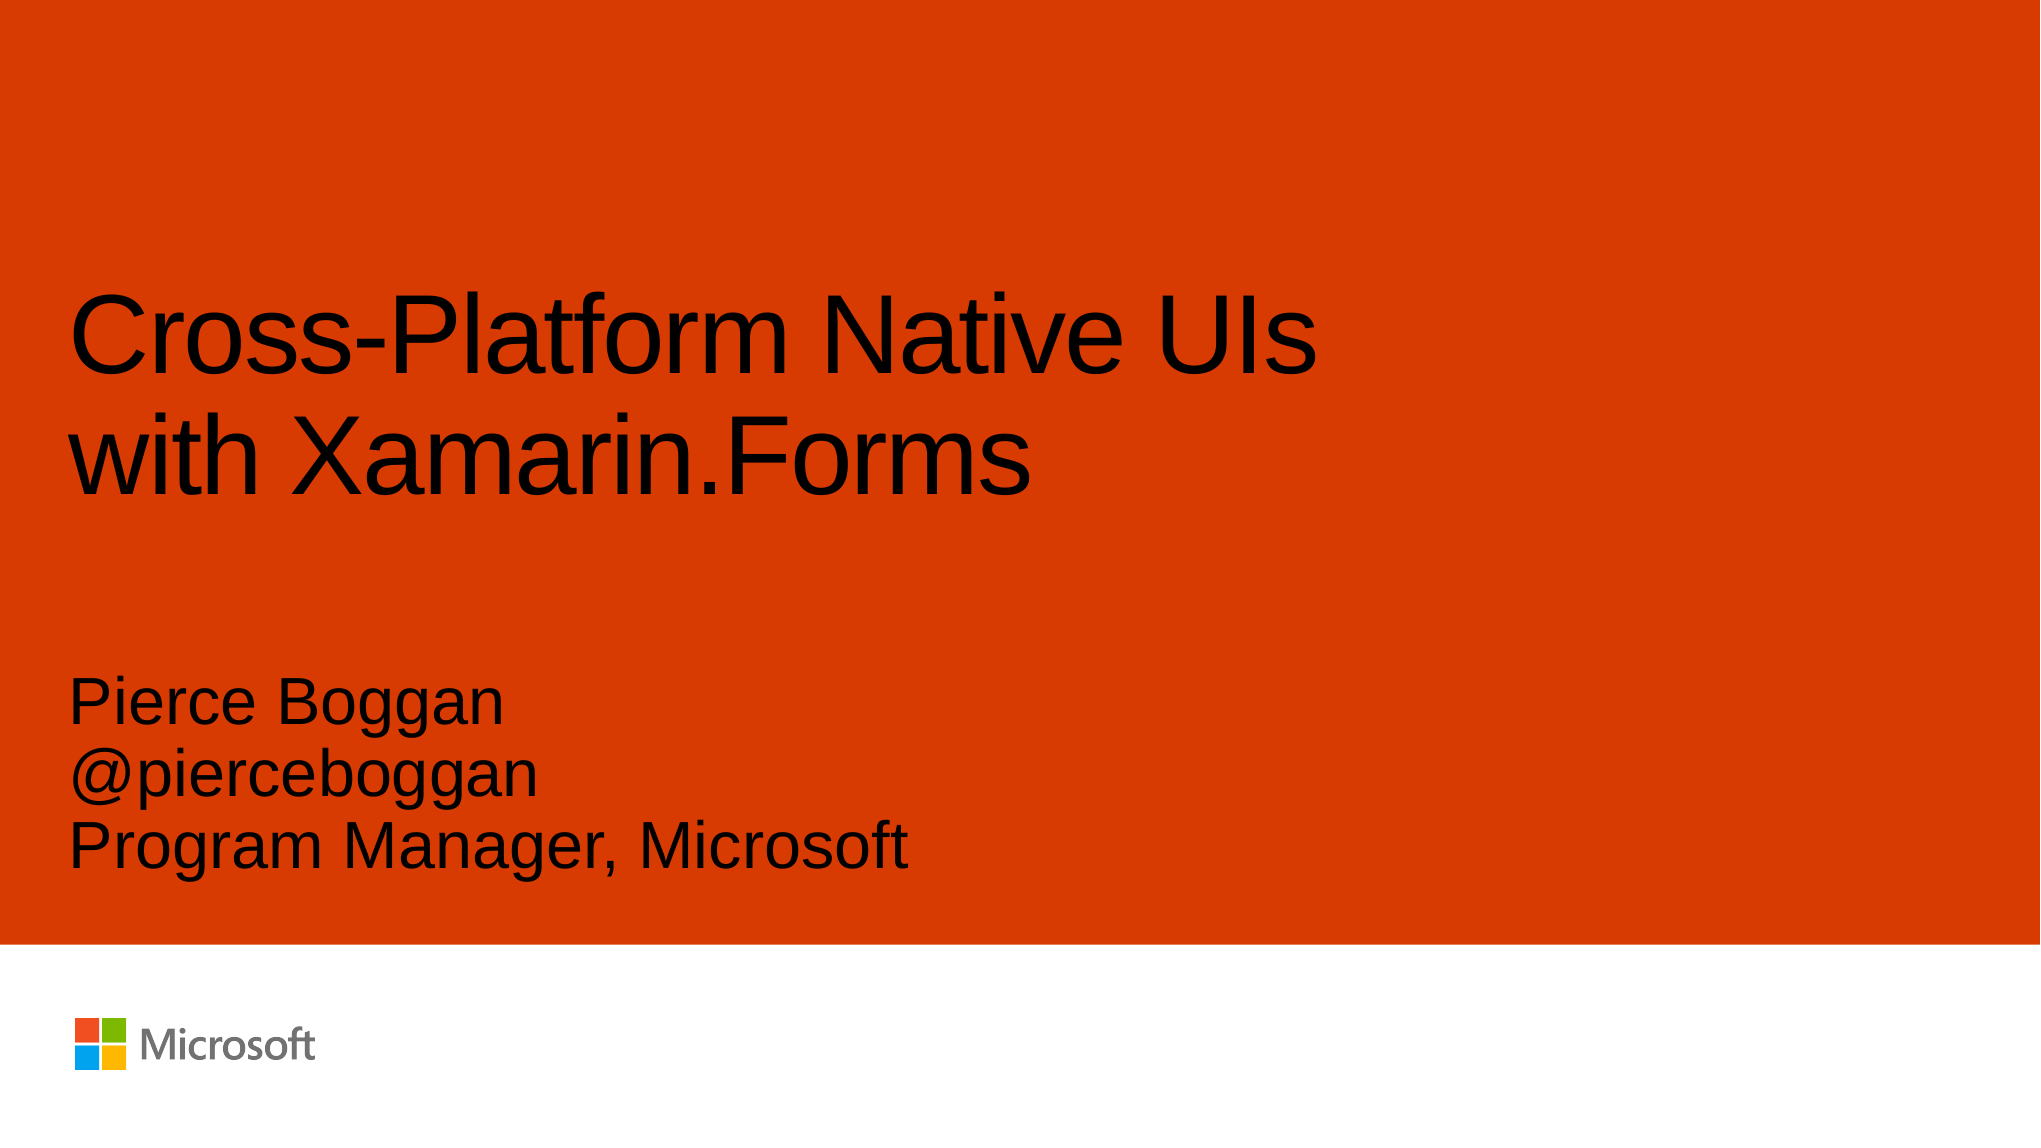

# Cross-Platform Native UIs with Xamarin.Forms
Pierce Boggan
@pierceboggan
Program Manager, Microsoft